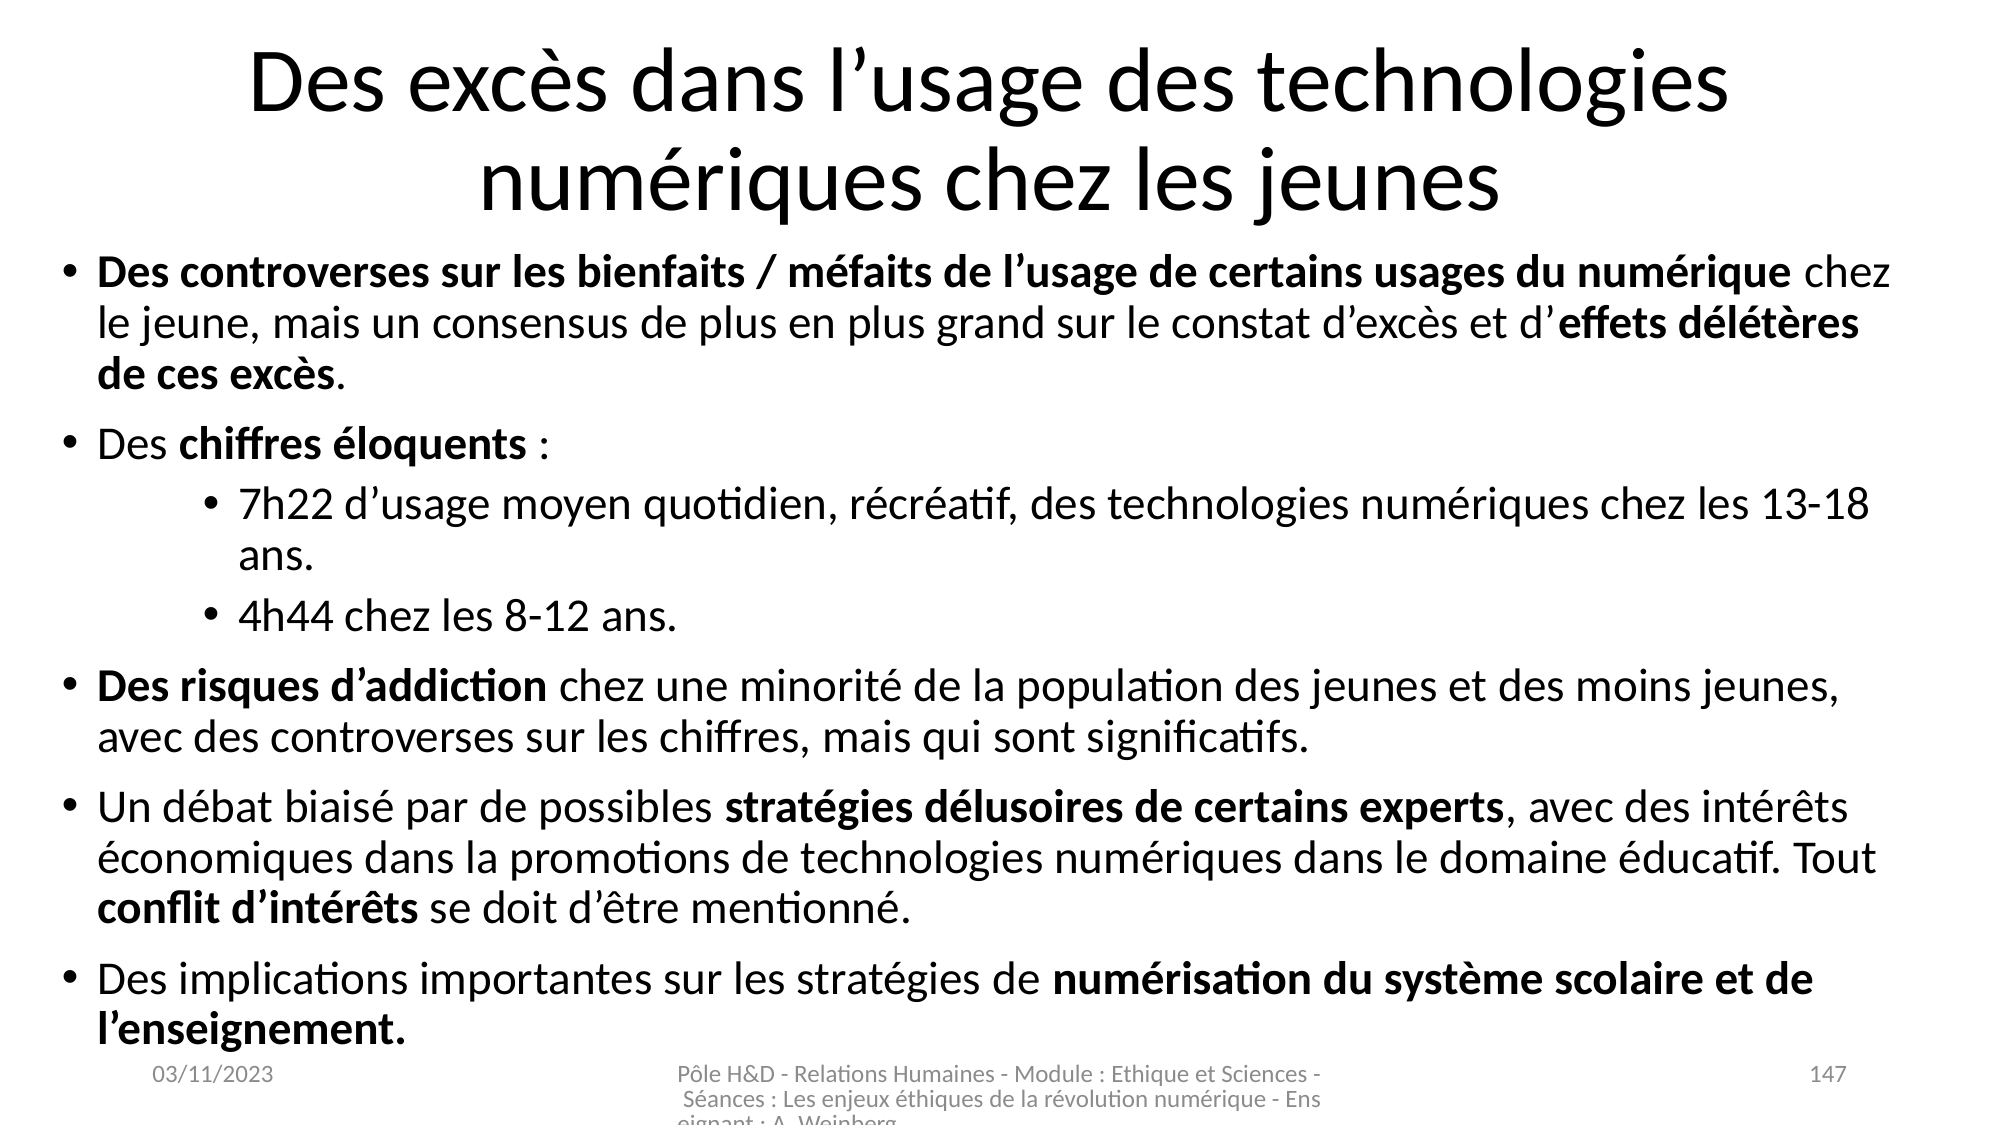

# Des excès dans l’usage des technologies numériques chez les jeunes
Des controverses sur les bienfaits / méfaits de l’usage de certains usages du numérique chez le jeune, mais un consensus de plus en plus grand sur le constat d’excès et d’effets délétères de ces excès.
Des chiffres éloquents :
7h22 d’usage moyen quotidien, récréatif, des technologies numériques chez les 13-18 ans.
4h44 chez les 8-12 ans.
Des risques d’addiction chez une minorité de la population des jeunes et des moins jeunes, avec des controverses sur les chiffres, mais qui sont significatifs.
Un débat biaisé par de possibles stratégies délusoires de certains experts, avec des intérêts économiques dans la promotions de technologies numériques dans le domaine éducatif. Tout conflit d’intérêts se doit d’être mentionné.
Des implications importantes sur les stratégies de numérisation du système scolaire et de l’enseignement.

03/11/2023
Pôle H&D - Relations Humaines - Module : Ethique et Sciences - Séances : Les enjeux éthiques de la révolution numérique - Enseignant : A. Weinberg
147